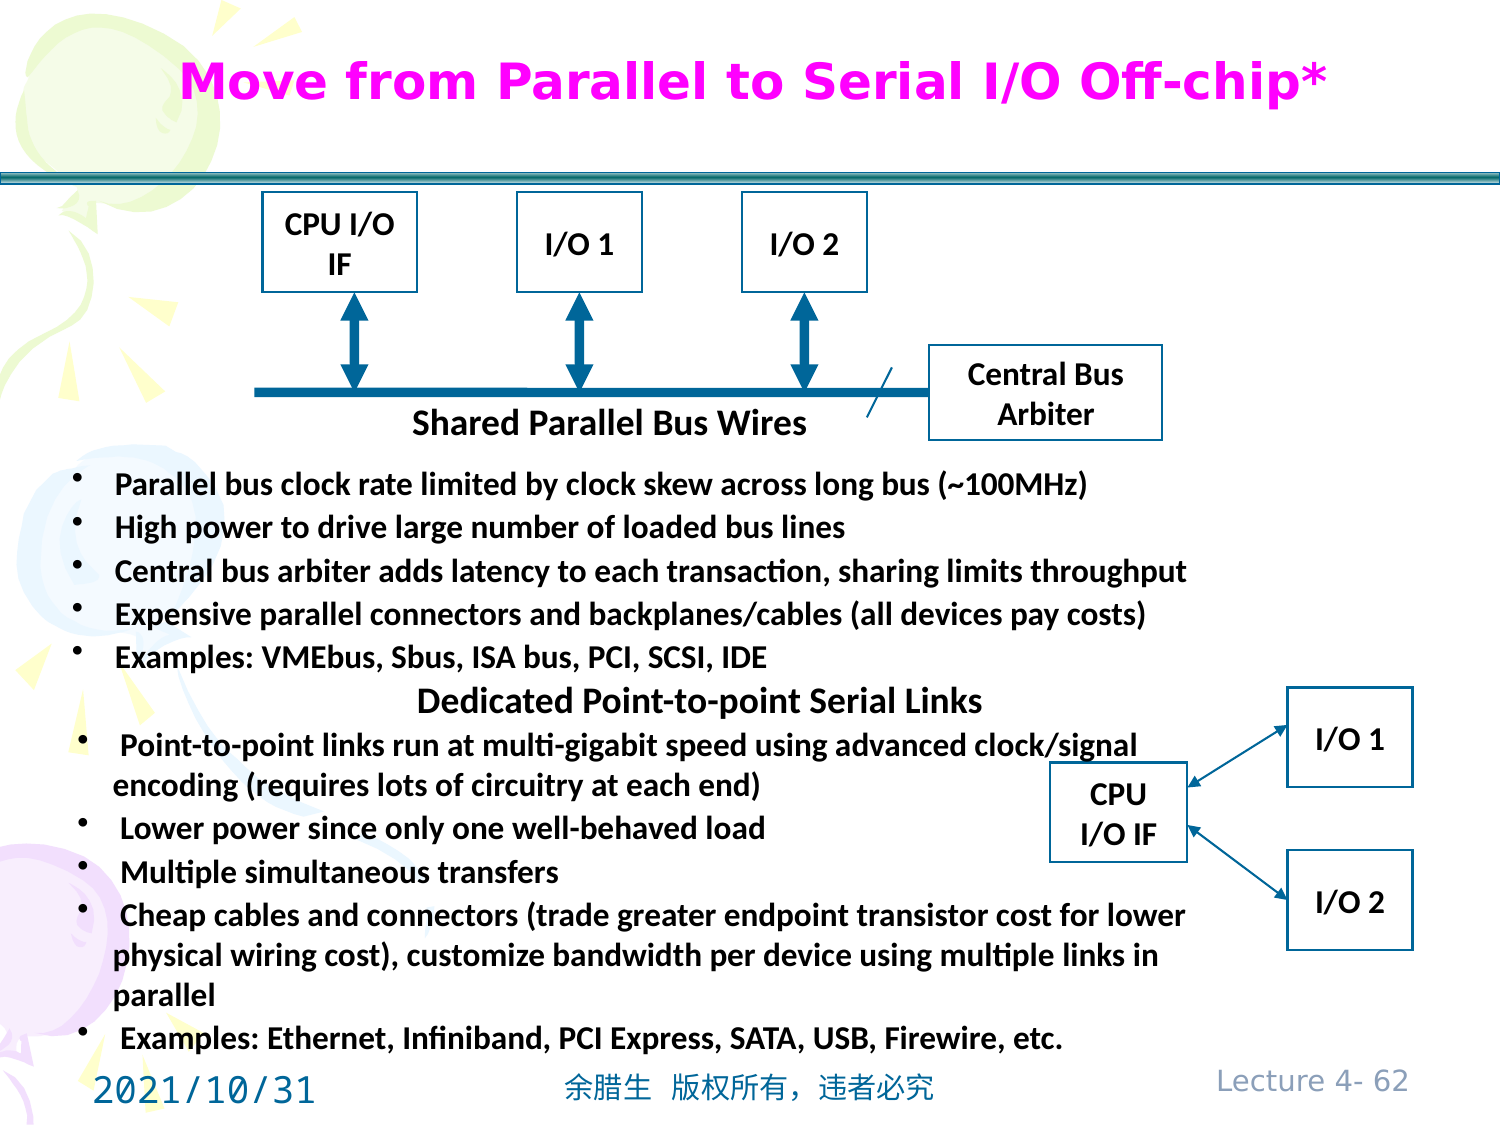

# Move from Parallel to Serial I/O Off-chip*
CPU I/O IF
I/O 1
I/O 2

Central Bus Arbiter

Shared Parallel Bus Wires

 Parallel bus clock rate limited by clock skew across long bus (~100MHz)
 High power to drive large number of loaded bus lines
 Central bus arbiter adds latency to each transaction, sharing limits throughput
 Expensive parallel connectors and backplanes/cables (all devices pay costs)
 Examples: VMEbus, Sbus, ISA bus, PCI, SCSI, IDE
Dedicated Point-to-point Serial Links
I/O 1
 Point-to-point links run at multi-gigabit speed using advanced clock/signal encoding (requires lots of circuitry at each end)
 Lower power since only one well-behaved load
 Multiple simultaneous transfers
 Cheap cables and connectors (trade greater endpoint transistor cost for lower physical wiring cost), customize bandwidth per device using multiple links in parallel
 Examples: Ethernet, Infiniband, PCI Express, SATA, USB, Firewire, etc.

CPU I/O IF

I/O 2
Lecture 4- 62
2021/10/31